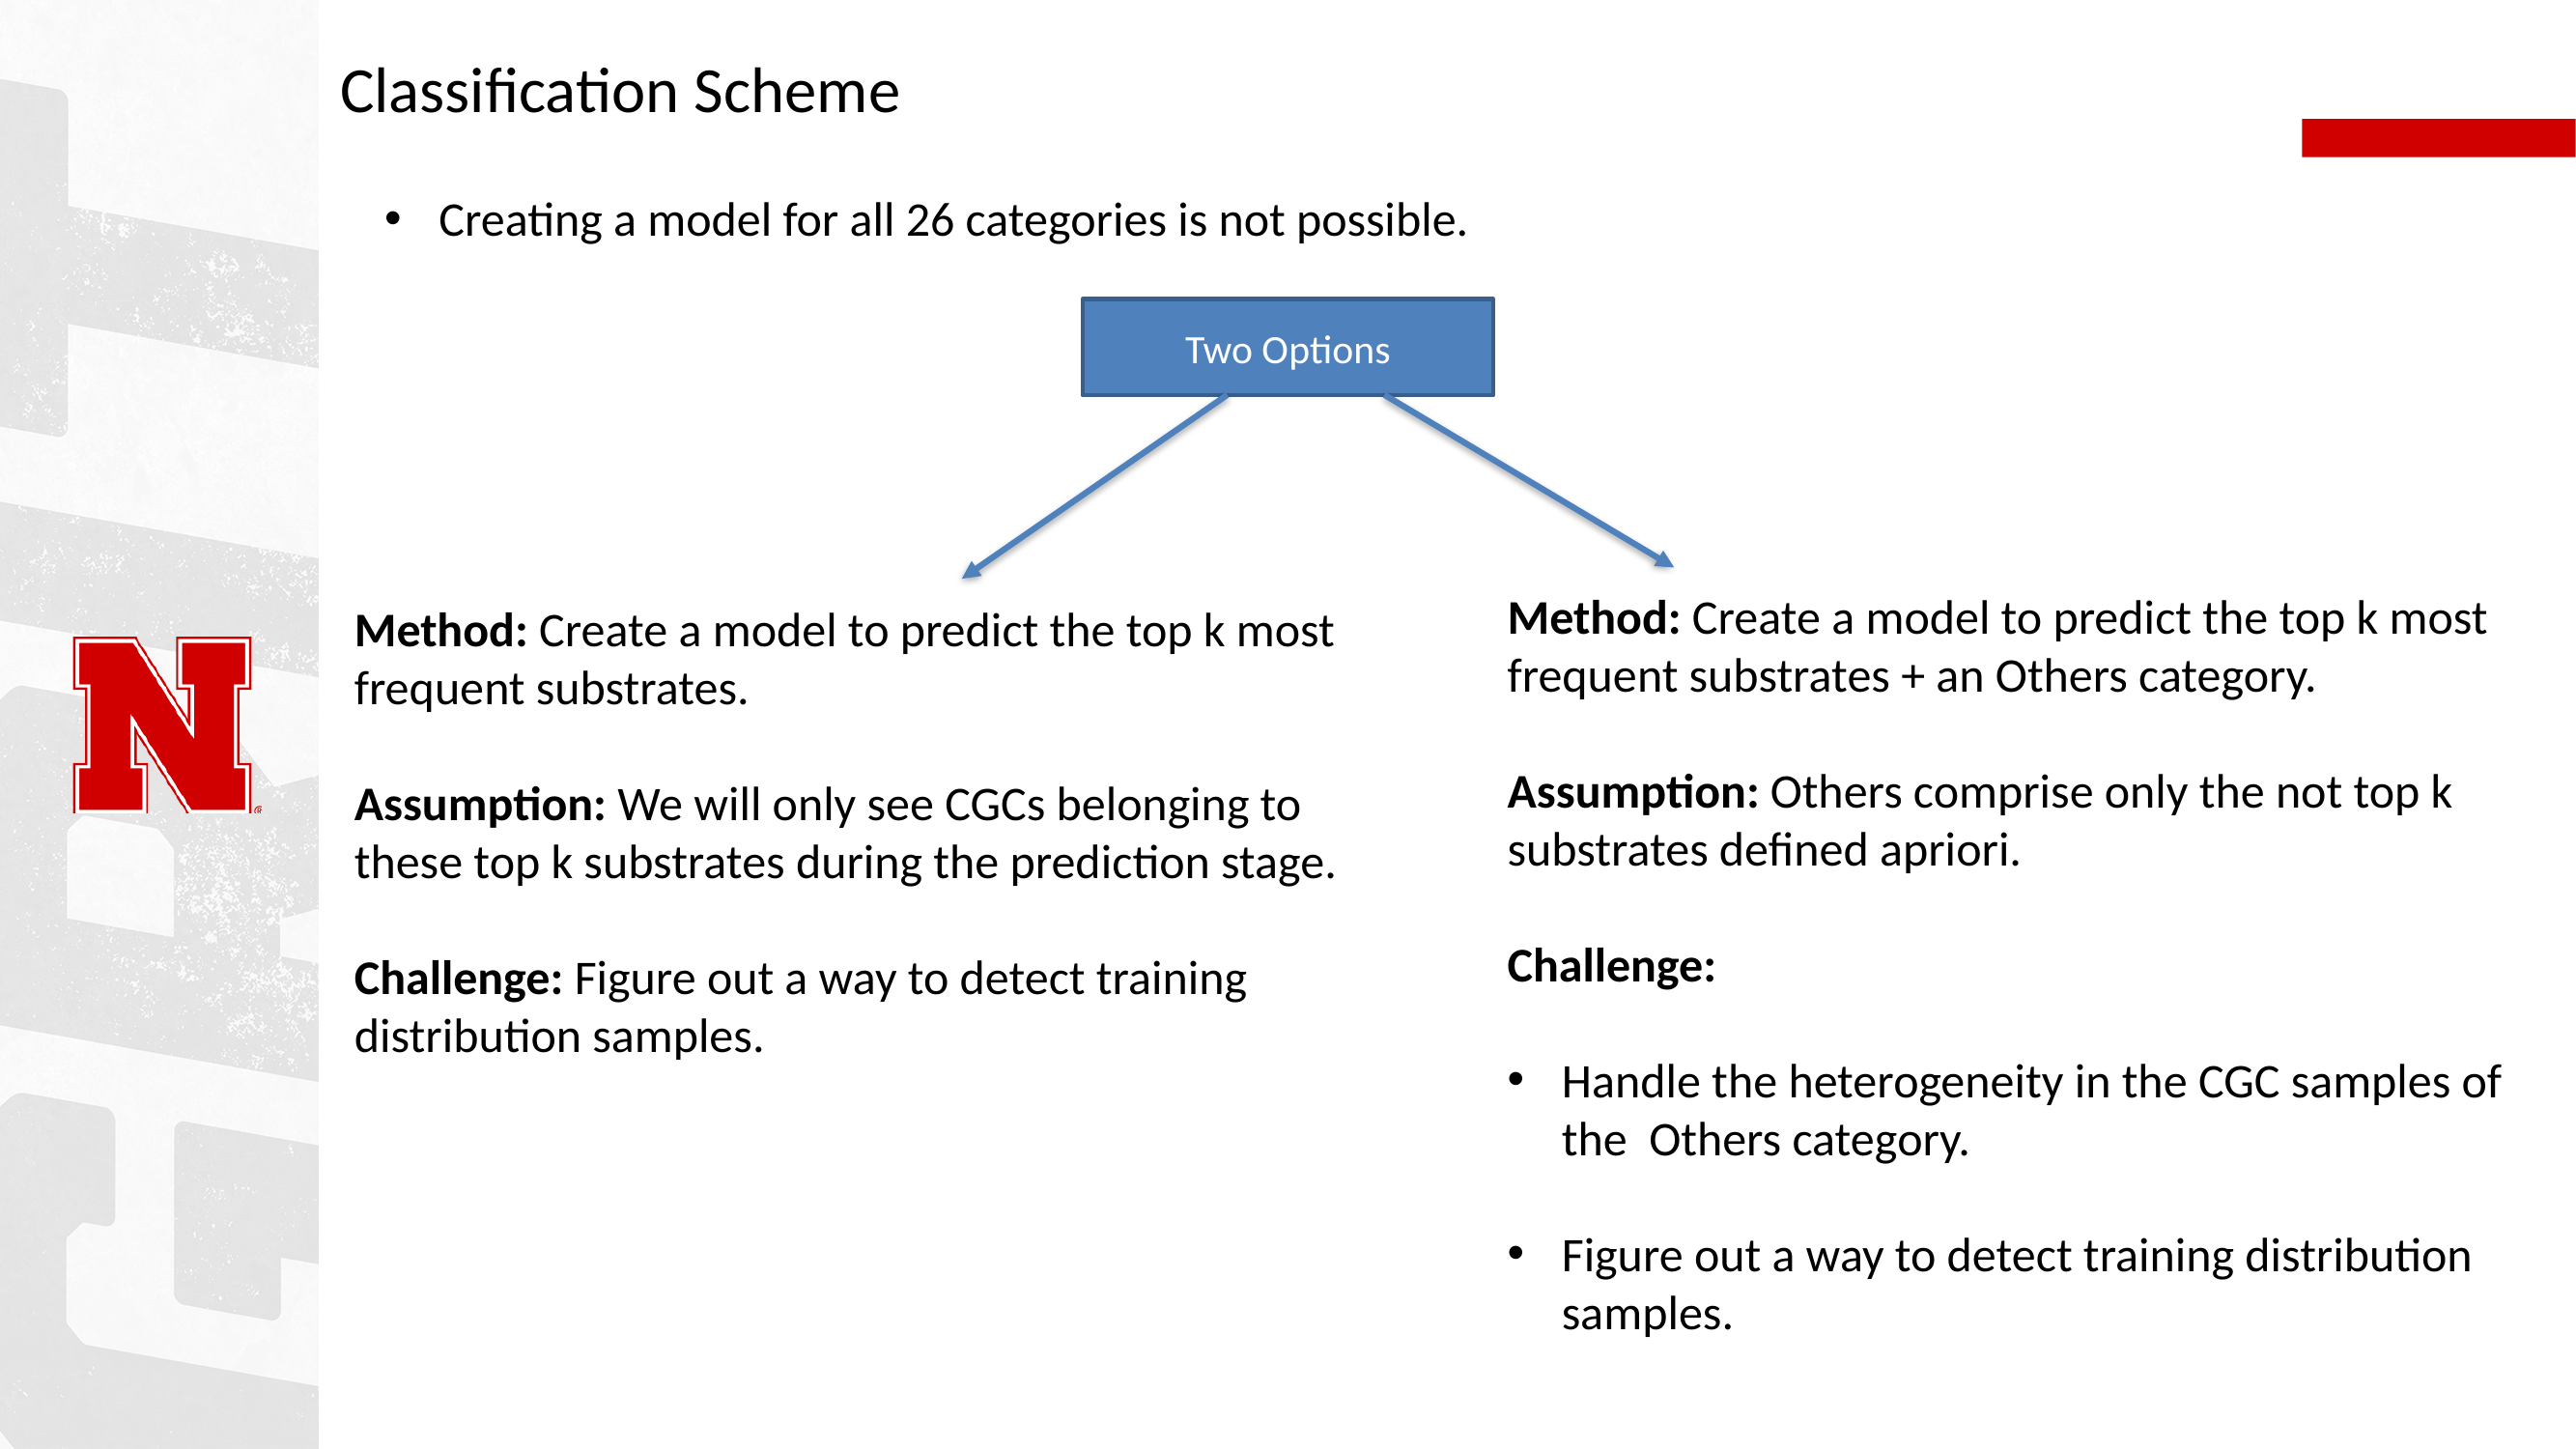

# Classification Scheme
Creating a model for all 26 categories is not possible.
Two Options
Method: Create a model to predict the top k most frequent substrates + an Others category.

Assumption: Others comprise only the not top k substrates defined apriori.

Challenge:

Handle the heterogeneity in the CGC samples of the  Others category.

Figure out a way to detect training distribution samples.
Method: Create a model to predict the top k most frequent substrates.

Assumption: We will only see CGCs belonging to these top k substrates during the prediction stage.

Challenge: Figure out a way to detect training distribution samples.